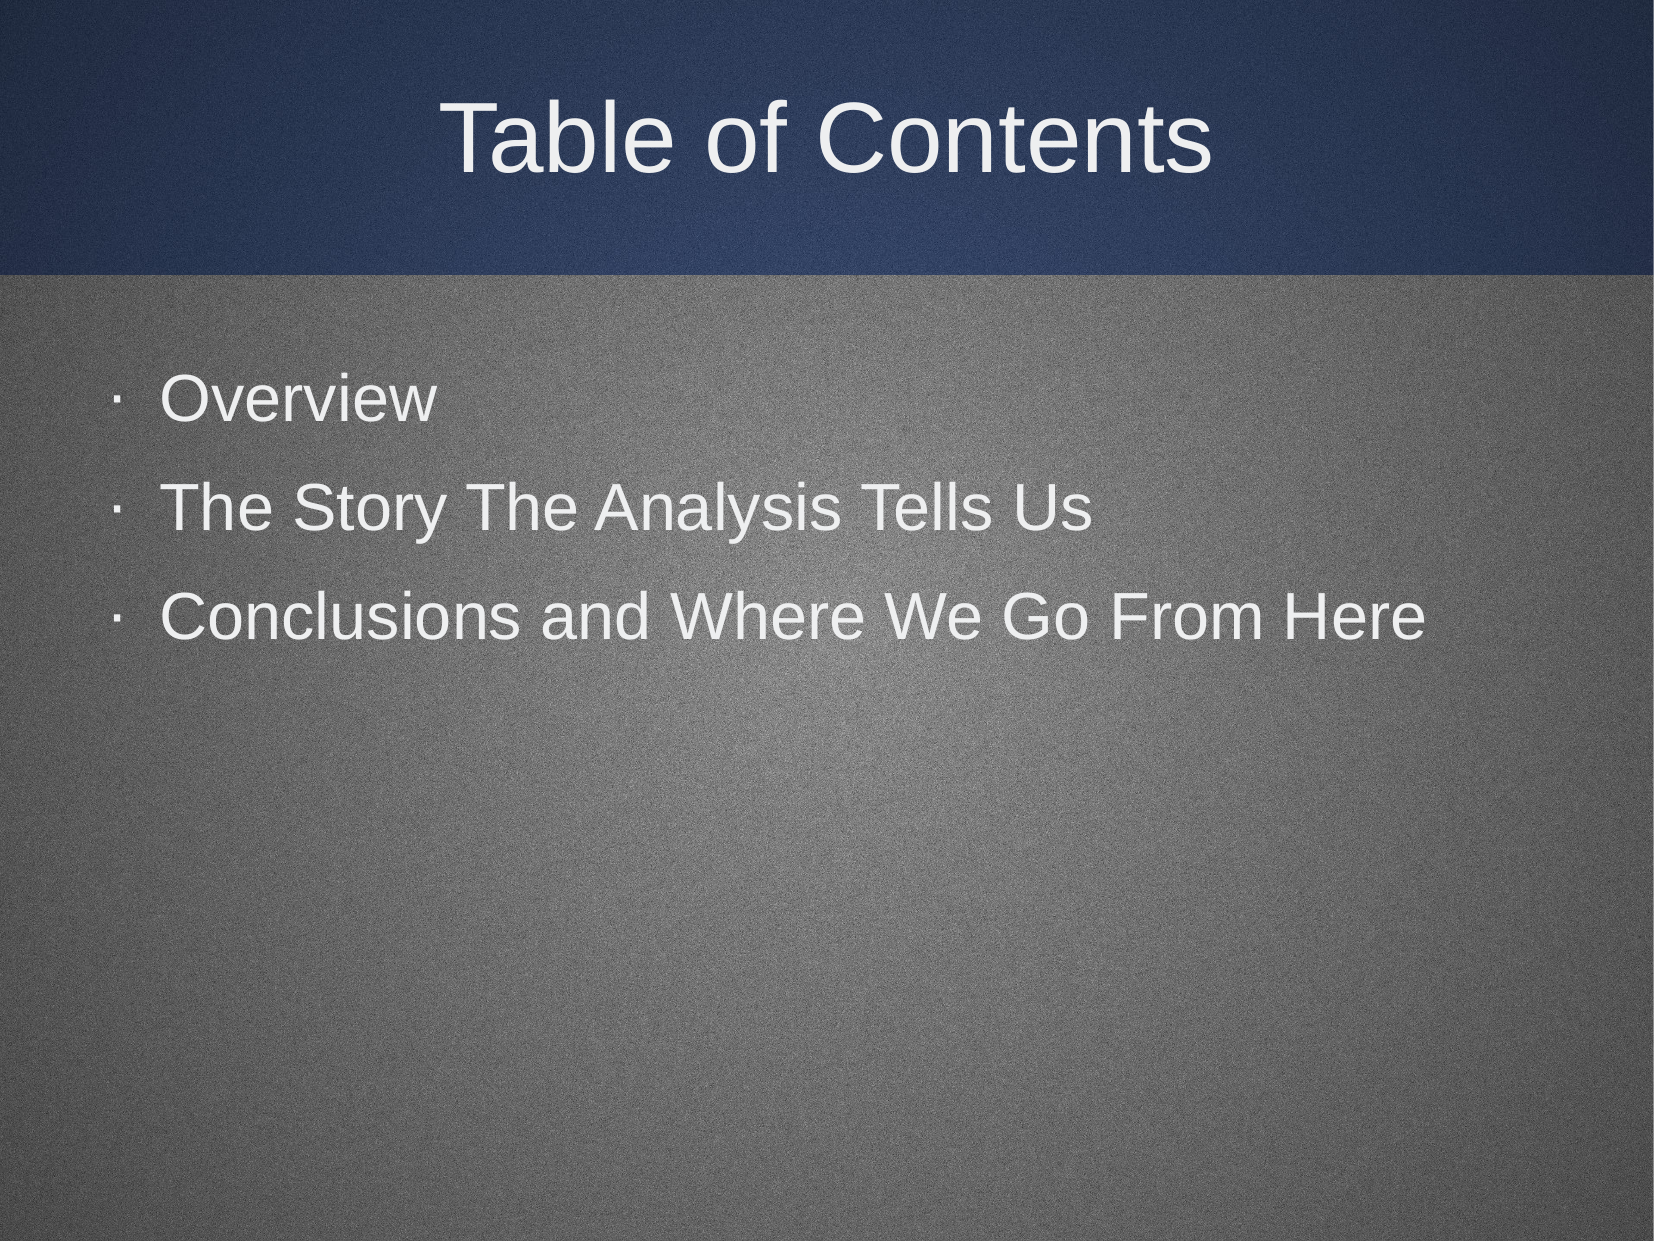

# Table of Contents
Overview
The Story The Analysis Tells Us
Conclusions and Where We Go From Here